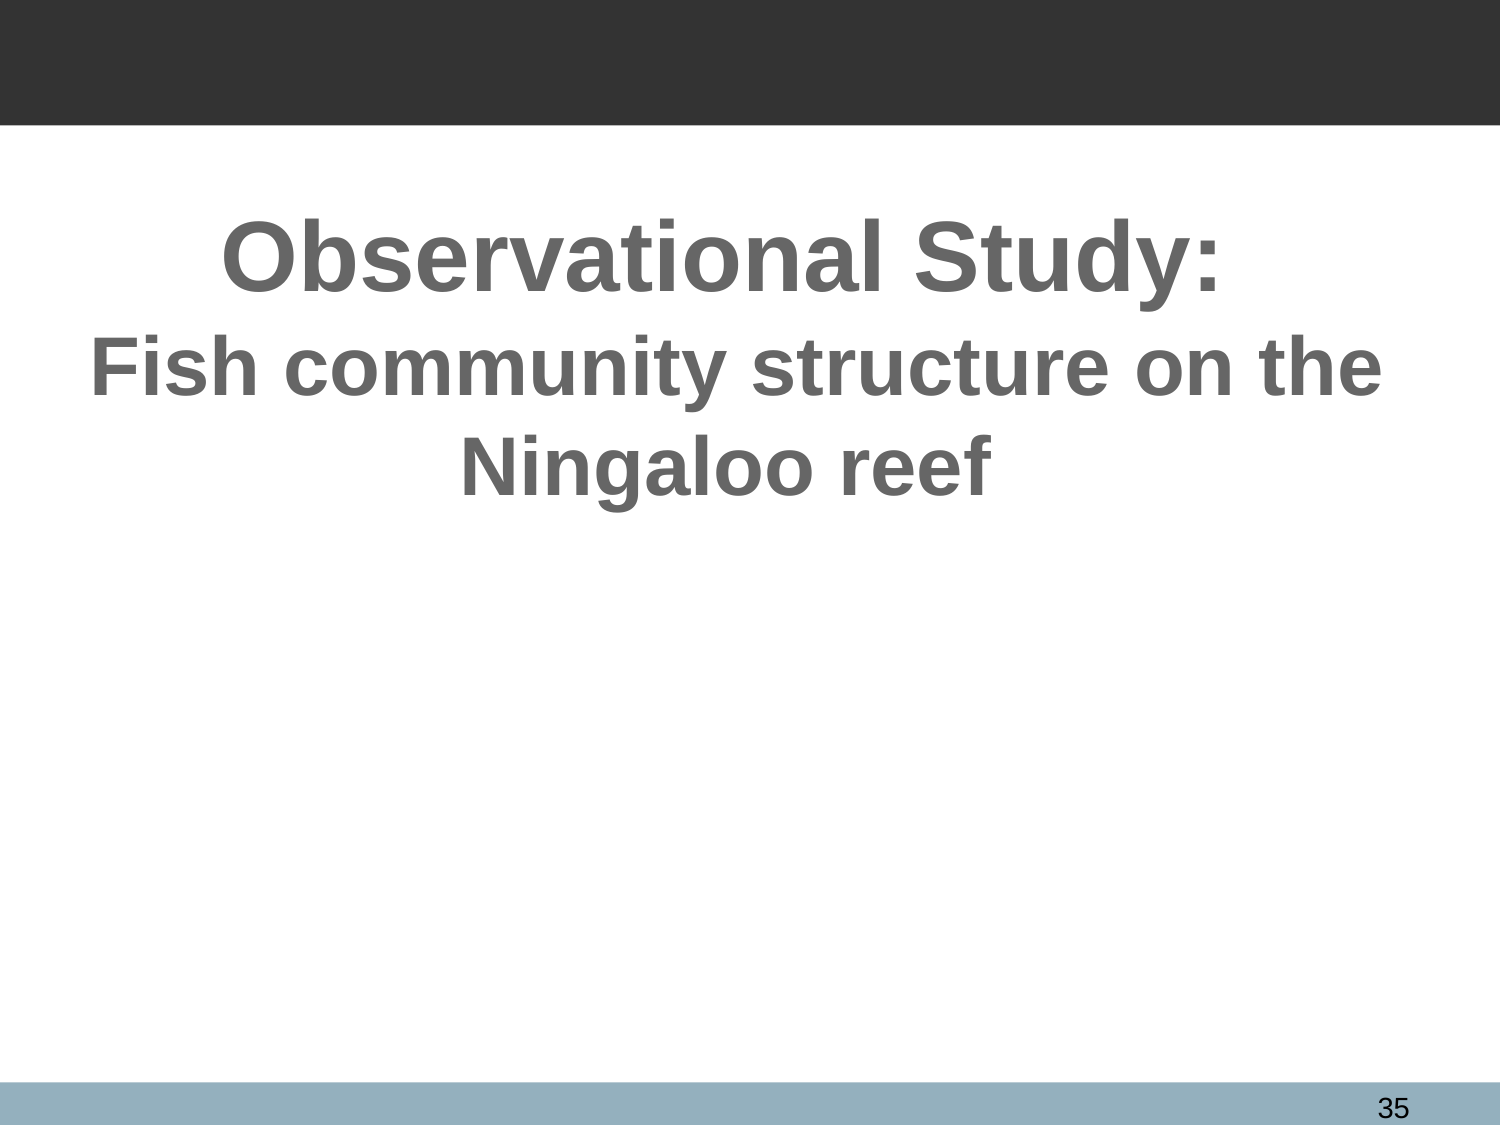

Observational Study:
Fish community structure on the Ningaloo reef
35